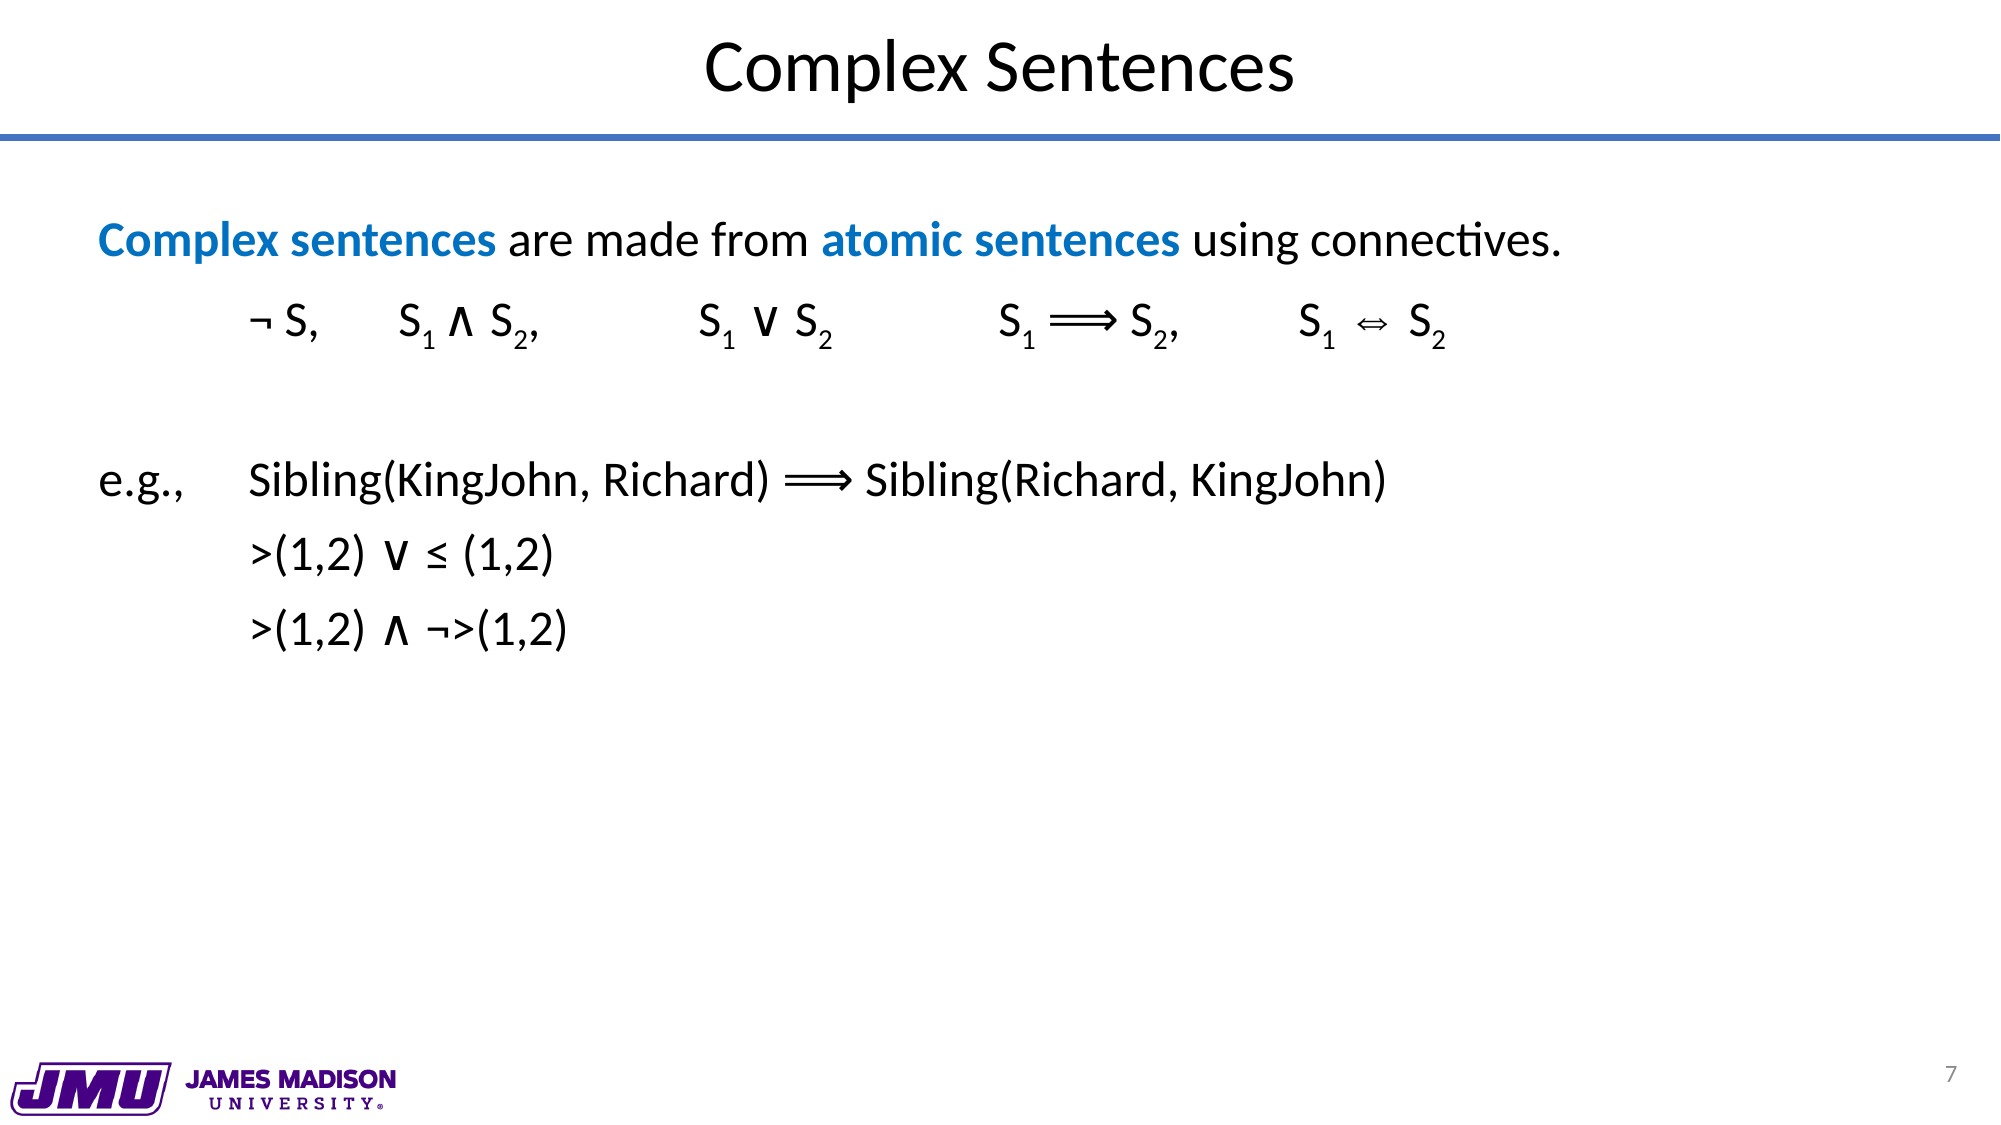

# Complex Sentences
Complex sentences are made from atomic sentences using connectives.
	¬ S, 	S1 ∧ S2,		S1 ∨ S2		S1 ⟹ S2, 	S1 ⇔ S2

e.g., 	Sibling(KingJohn, Richard) ⟹ Sibling(Richard, KingJohn)
	>(1,2) ∨ ≤ (1,2)
	>(1,2) ∧ ¬>(1,2)
7